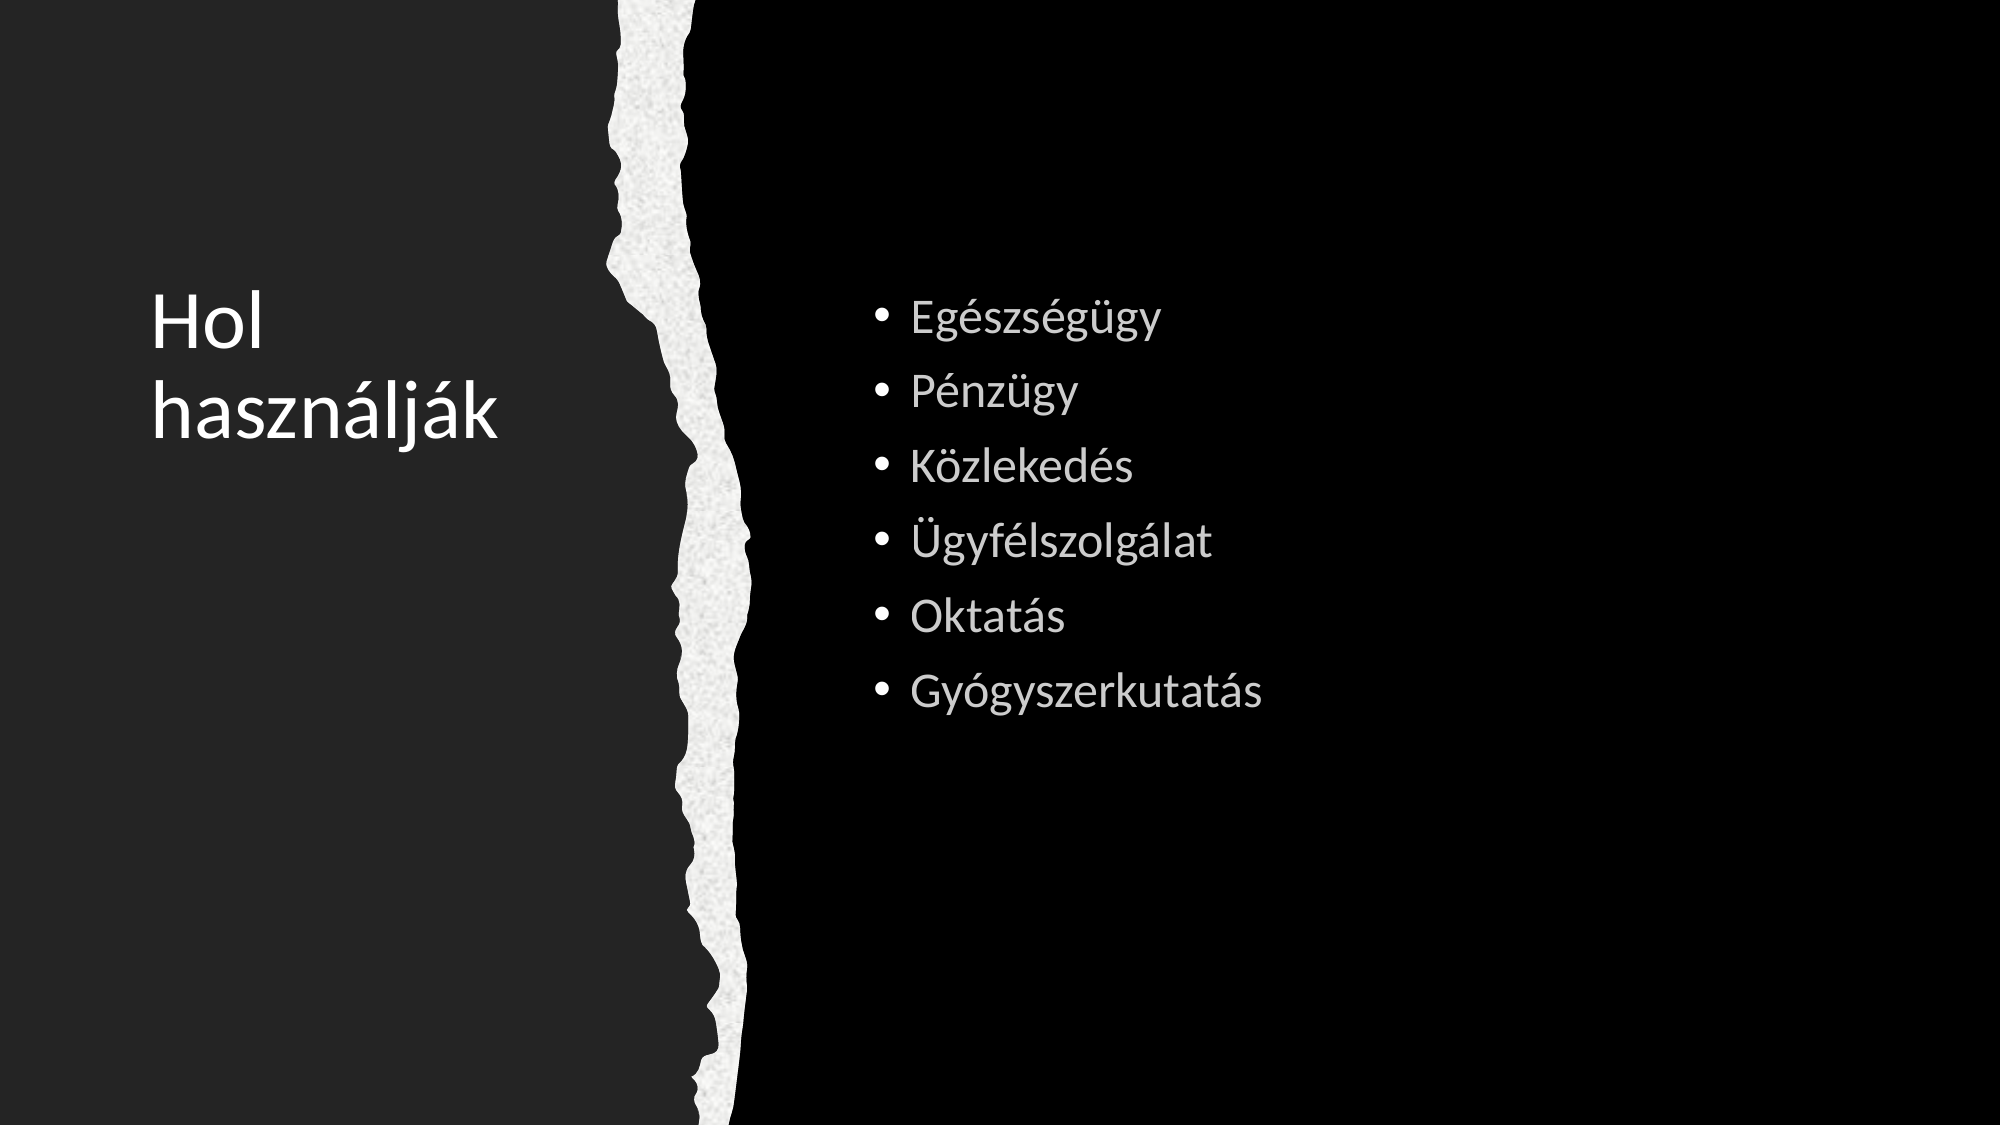

# Hol használják
Egészségügy
Pénzügy
Közlekedés
Ügyfélszolgálat
Oktatás
Gyógyszerkutatás